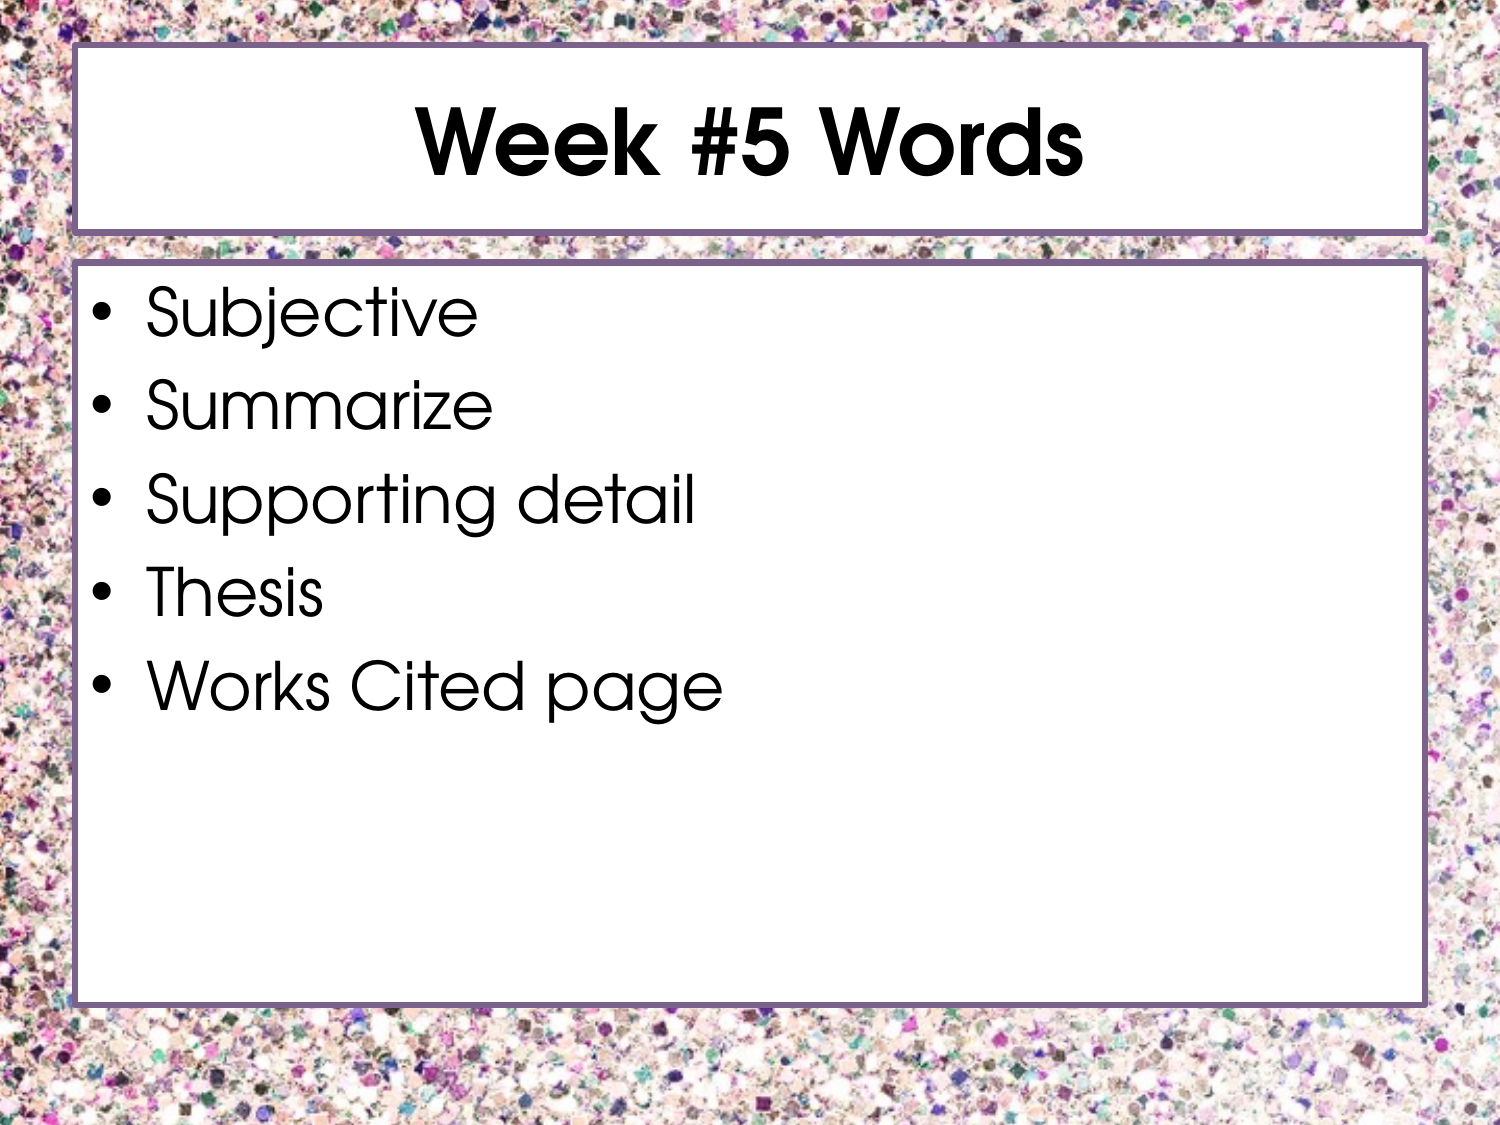

# Week #5 Words
Subjective
Summarize
Supporting detail
Thesis
Works Cited page